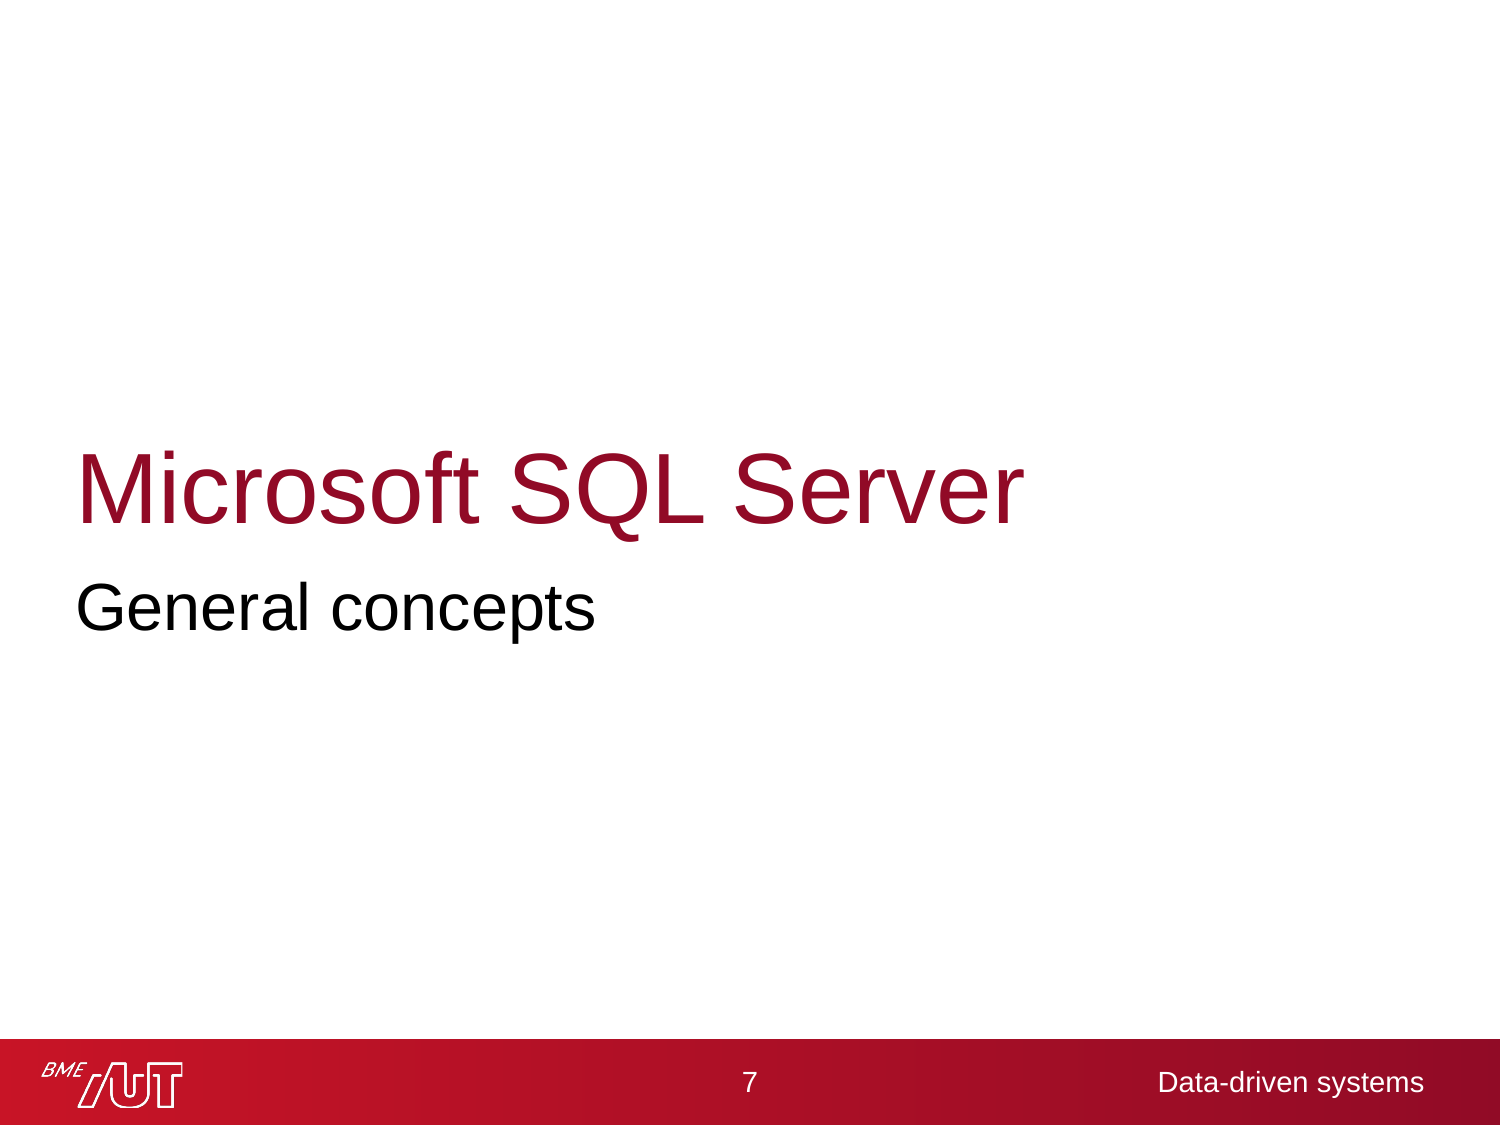

# Microsoft SQL Server
General concepts
7
Data-driven systems